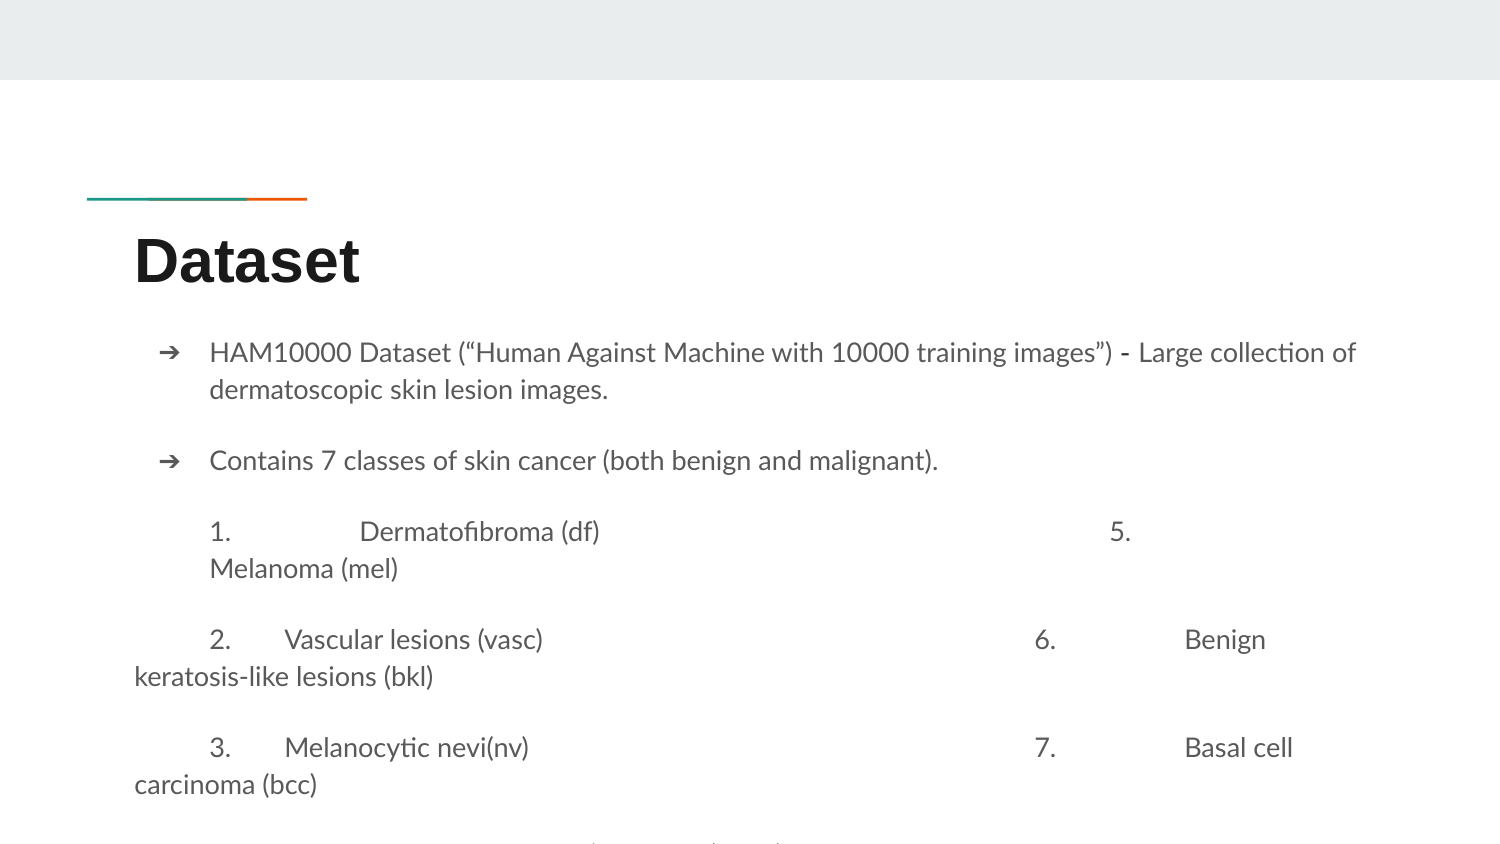

# Dataset
HAM10000 Dataset (“Human Against Machine with 10000 training images”) - Large collection of dermatoscopic skin lesion images.
Contains 7 classes of skin cancer (both benign and malignant).
1.	Dermatofibroma (df)       				5.	Melanoma (mel)
2.	Vascular lesions (vasc)				6.	Benign keratosis-like lesions (bkl)
3.	Melanocytic nevi(nv)				7.	Basal cell carcinoma (bcc)
4.	Actinic Keratosis / Bowen’s disease (akiec)